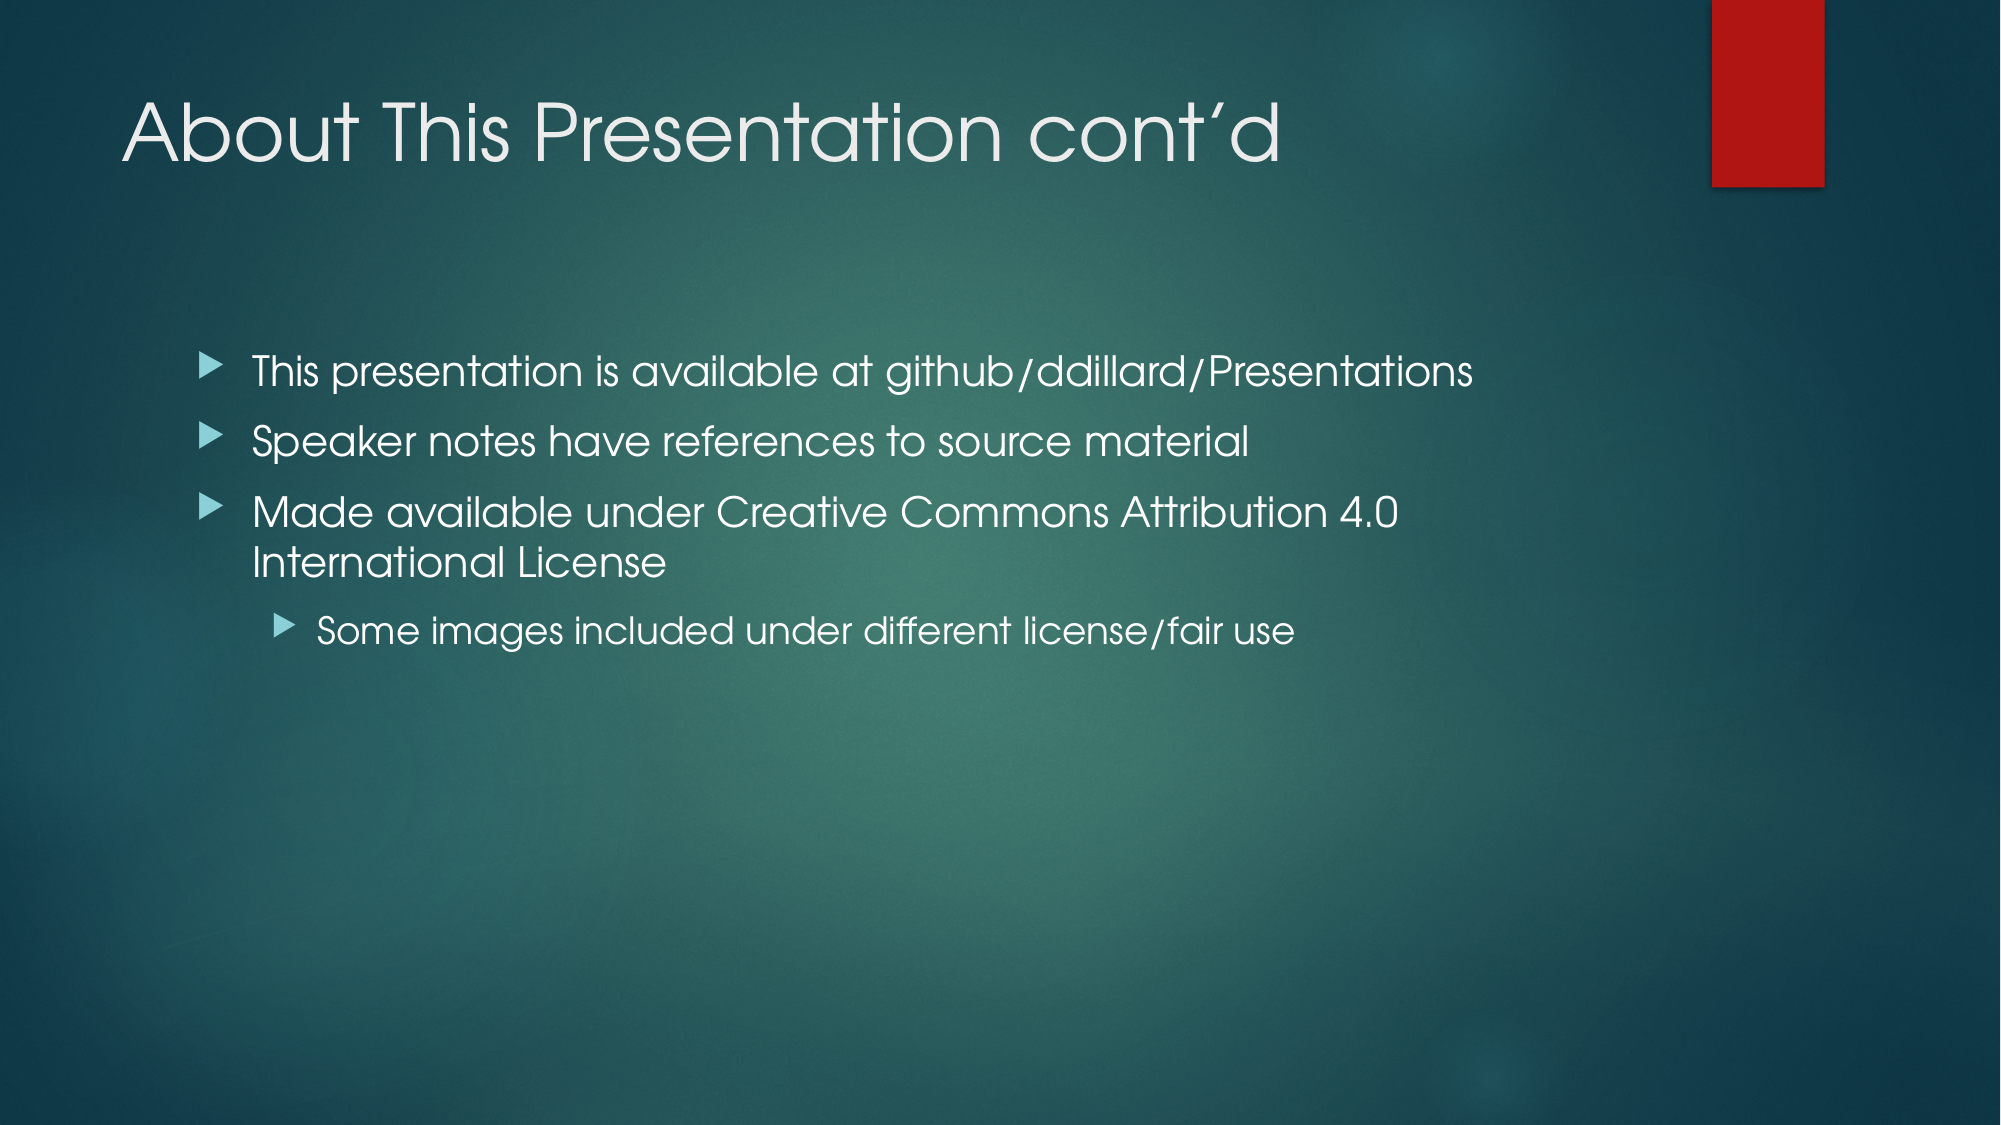

# About This Presentation cont’d
This presentation is available at github/ddillard/Presentations
Speaker notes have references to source material
Made available under Creative Commons Attribution 4.0 International License
Some images included under different license/fair use